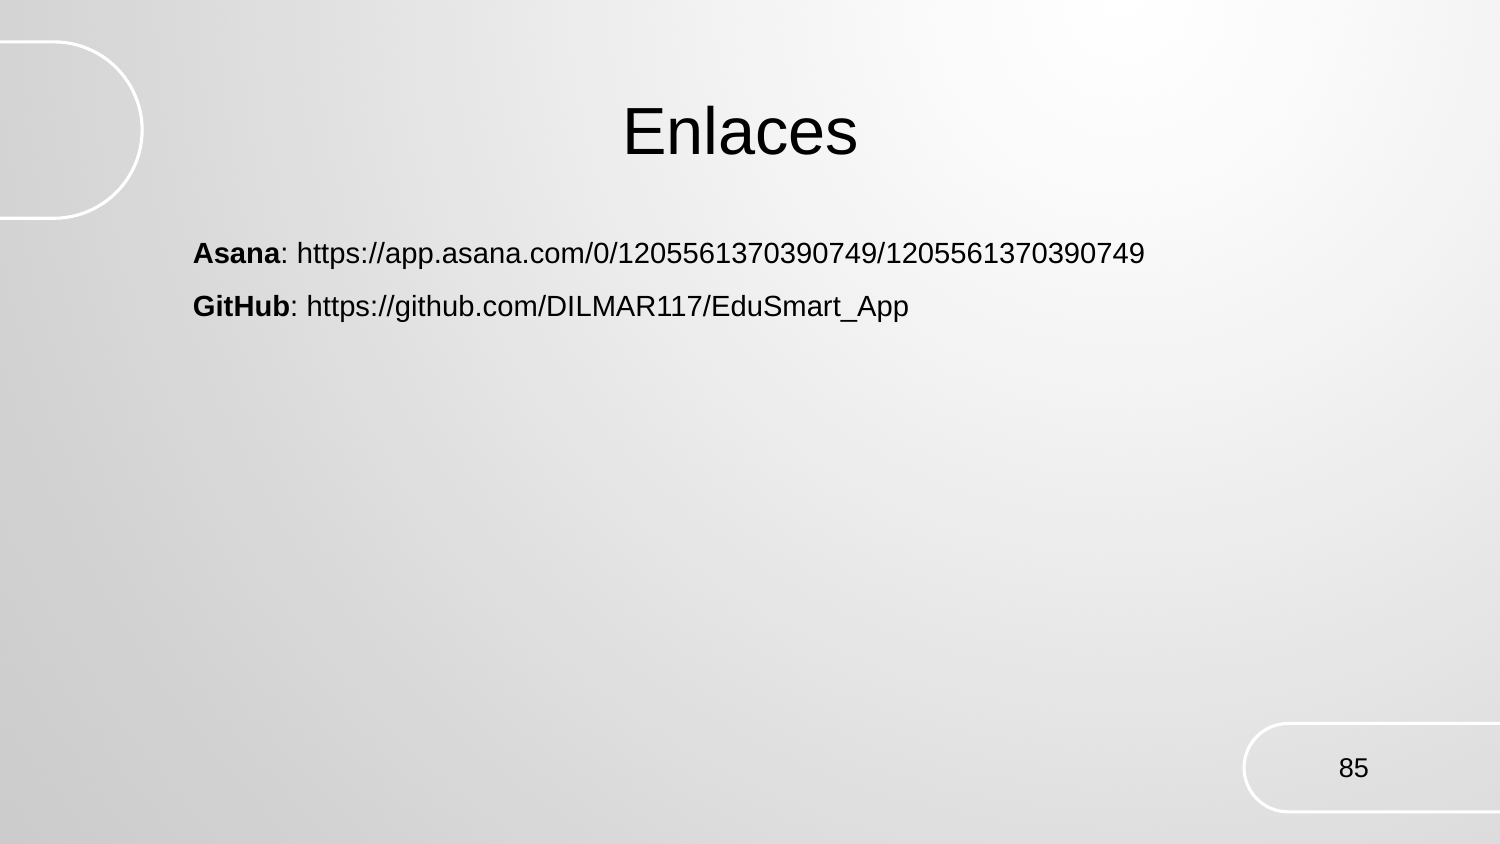

# Enlaces
Asana: https://app.asana.com/0/1205561370390749/1205561370390749
GitHub: https://github.com/DILMAR117/EduSmart_App
85